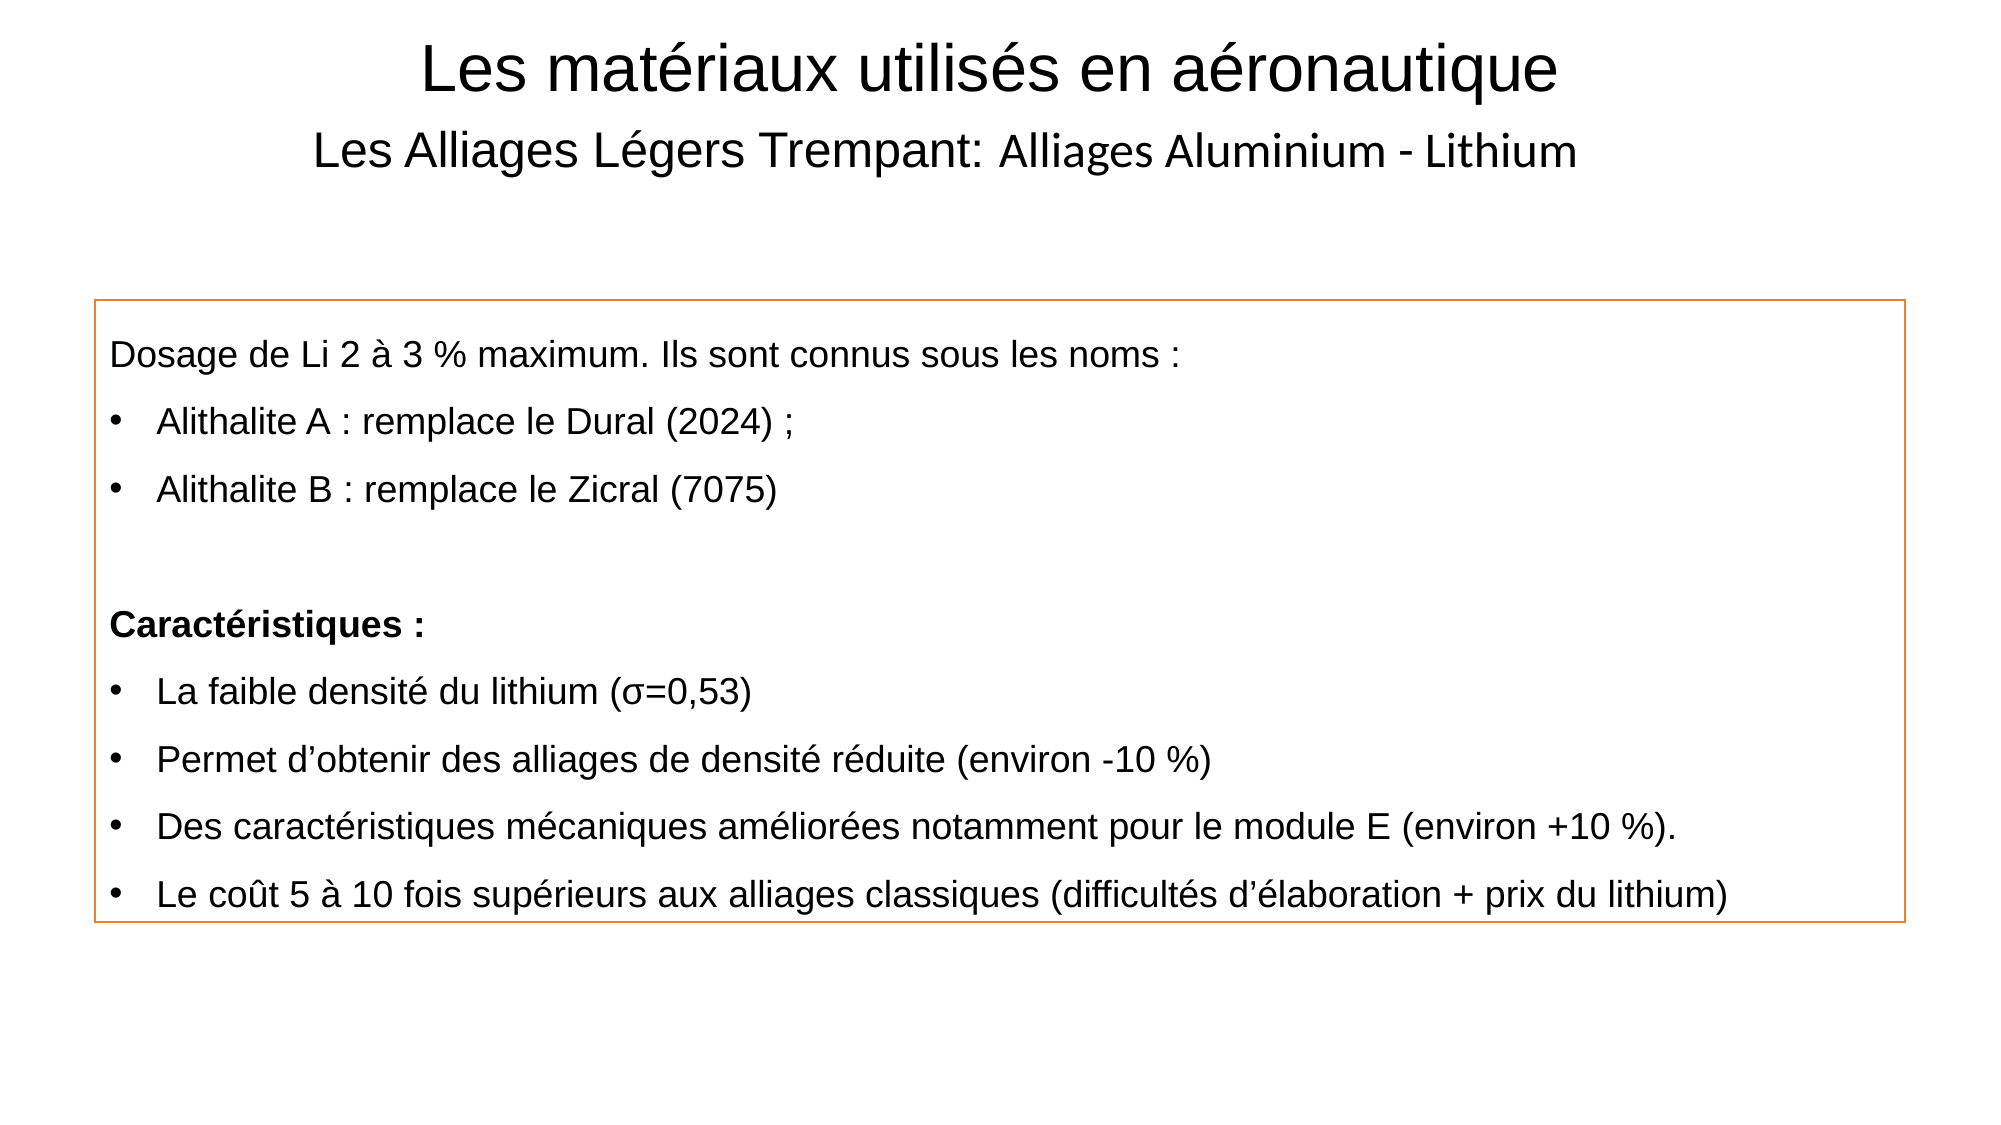

Les matériaux utilisés en aéronautique
Les Alliages Légers Trempant: Alliages Aluminium - Lithium
Dosage de Li 2 à 3 % maximum. Ils sont connus sous les noms :
Alithalite A : remplace le Dural (2024) ;
Alithalite B : remplace le Zicral (7075)

Caractéristiques :
La faible densité du lithium (σ=0,53)
Permet d’obtenir des alliages de densité réduite (environ -10 %)
Des caractéristiques mécaniques améliorées notamment pour le module E (environ +10 %).
Le coût 5 à 10 fois supérieurs aux alliages classiques (difficultés d’élaboration + prix du lithium)